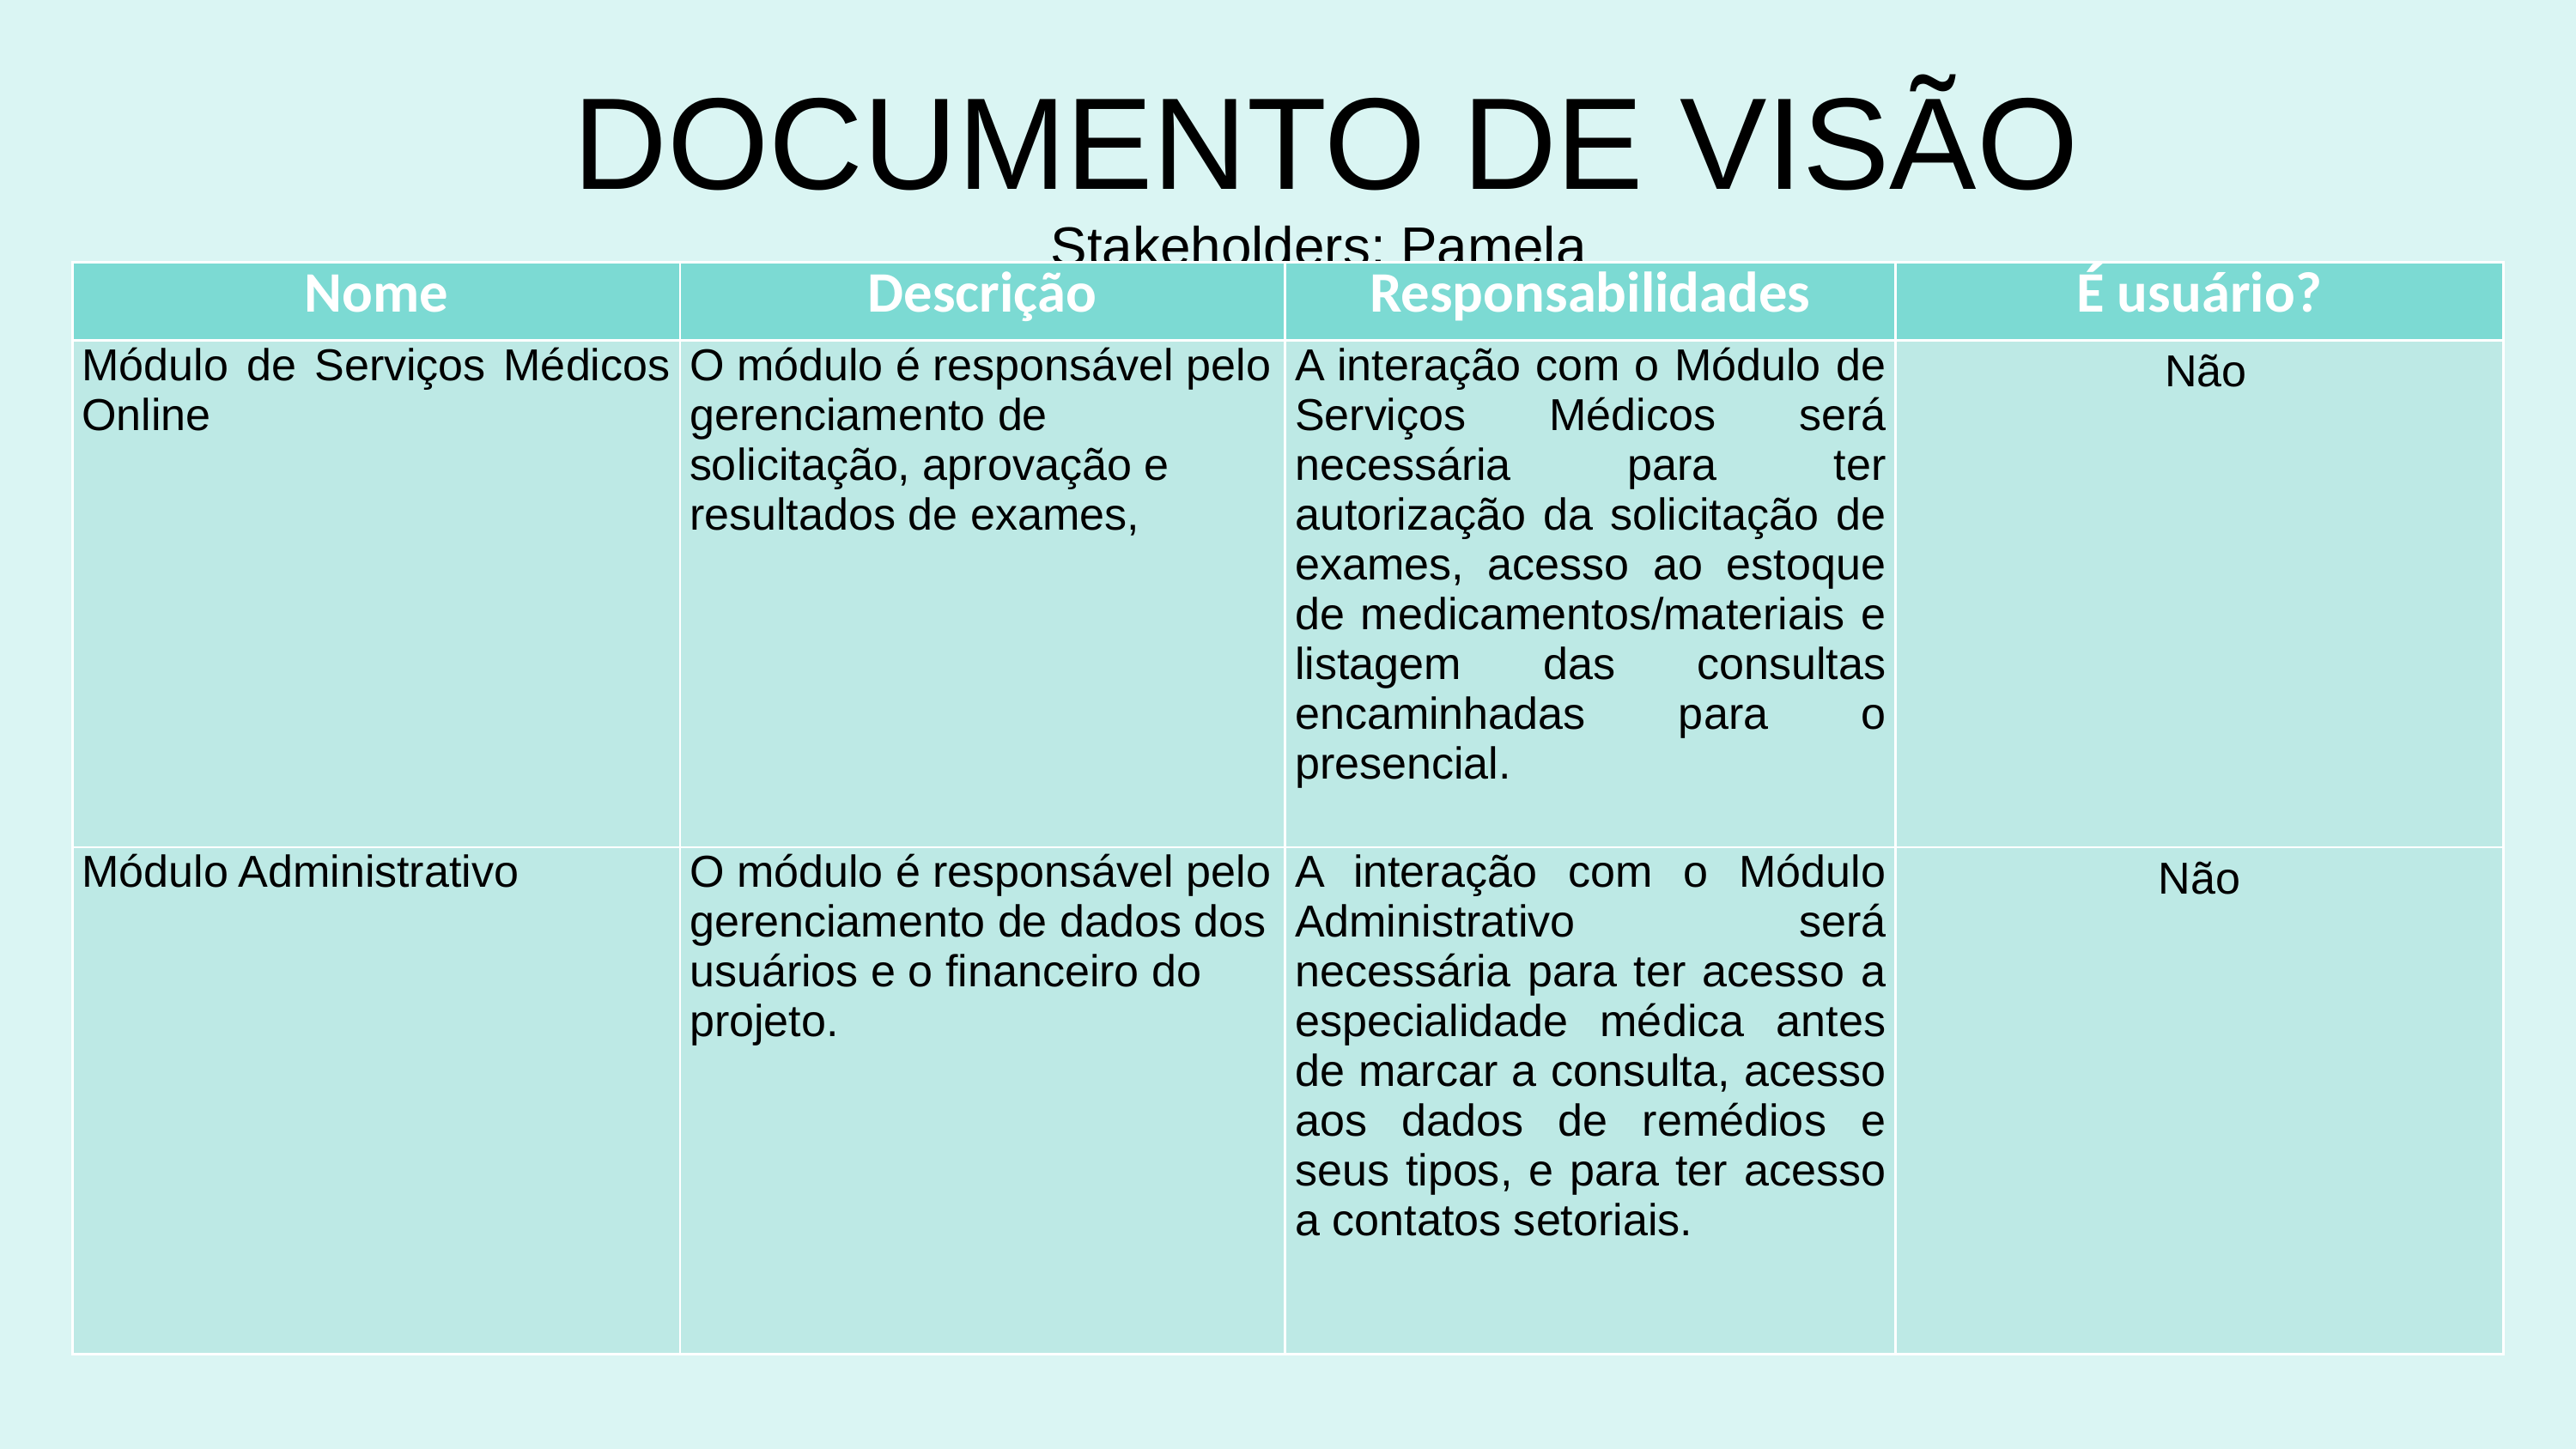

DOCUMENTO DE VISÃO
Stakeholders: Pamela
| Nome | Descrição | Responsabilidades | É usuário? |
| --- | --- | --- | --- |
| Módulo de Serviços Médicos Online | O módulo é responsável pelo gerenciamento de solicitação, aprovação e resultados de exames, | A interação com o Módulo de Serviços Médicos será necessária para ter autorização da solicitação de exames, acesso ao estoque de medicamentos/materiais e listagem das consultas encaminhadas para o presencial. | Não |
| Módulo Administrativo | O módulo é responsável pelo gerenciamento de dados dos usuários e o financeiro do projeto. | A interação com o Módulo Administrativo será necessária para ter acesso a especialidade médica antes de marcar a consulta, acesso aos dados de remédios e seus tipos, e para ter acesso a contatos setoriais. | Não |